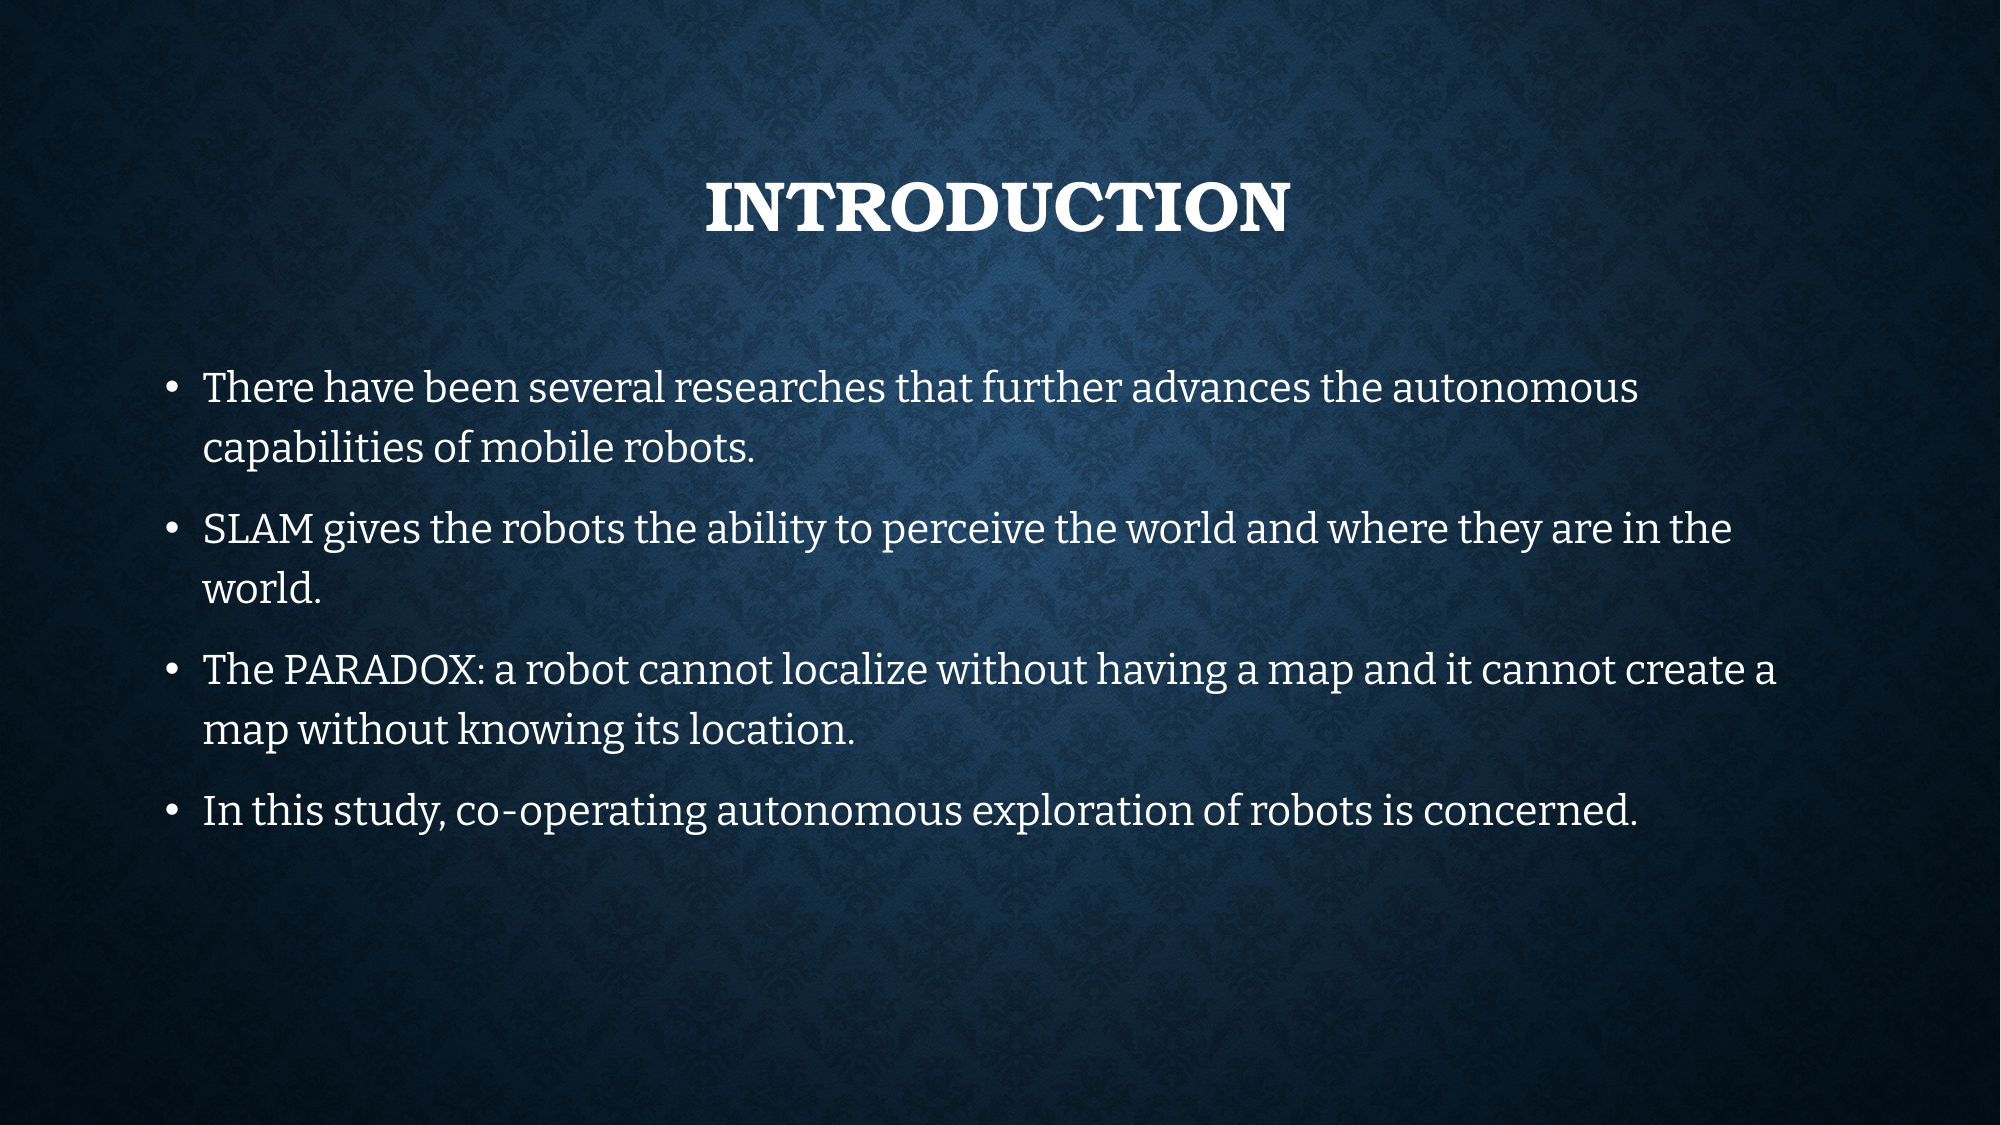

# Introduction
There have been several researches that further advances the autonomous capabilities of mobile robots.
SLAM gives the robots the ability to perceive the world and where they are in the world.
The PARADOX: a robot cannot localize without having a map and it cannot create a map without knowing its location.
In this study, co-operating autonomous exploration of robots is concerned.